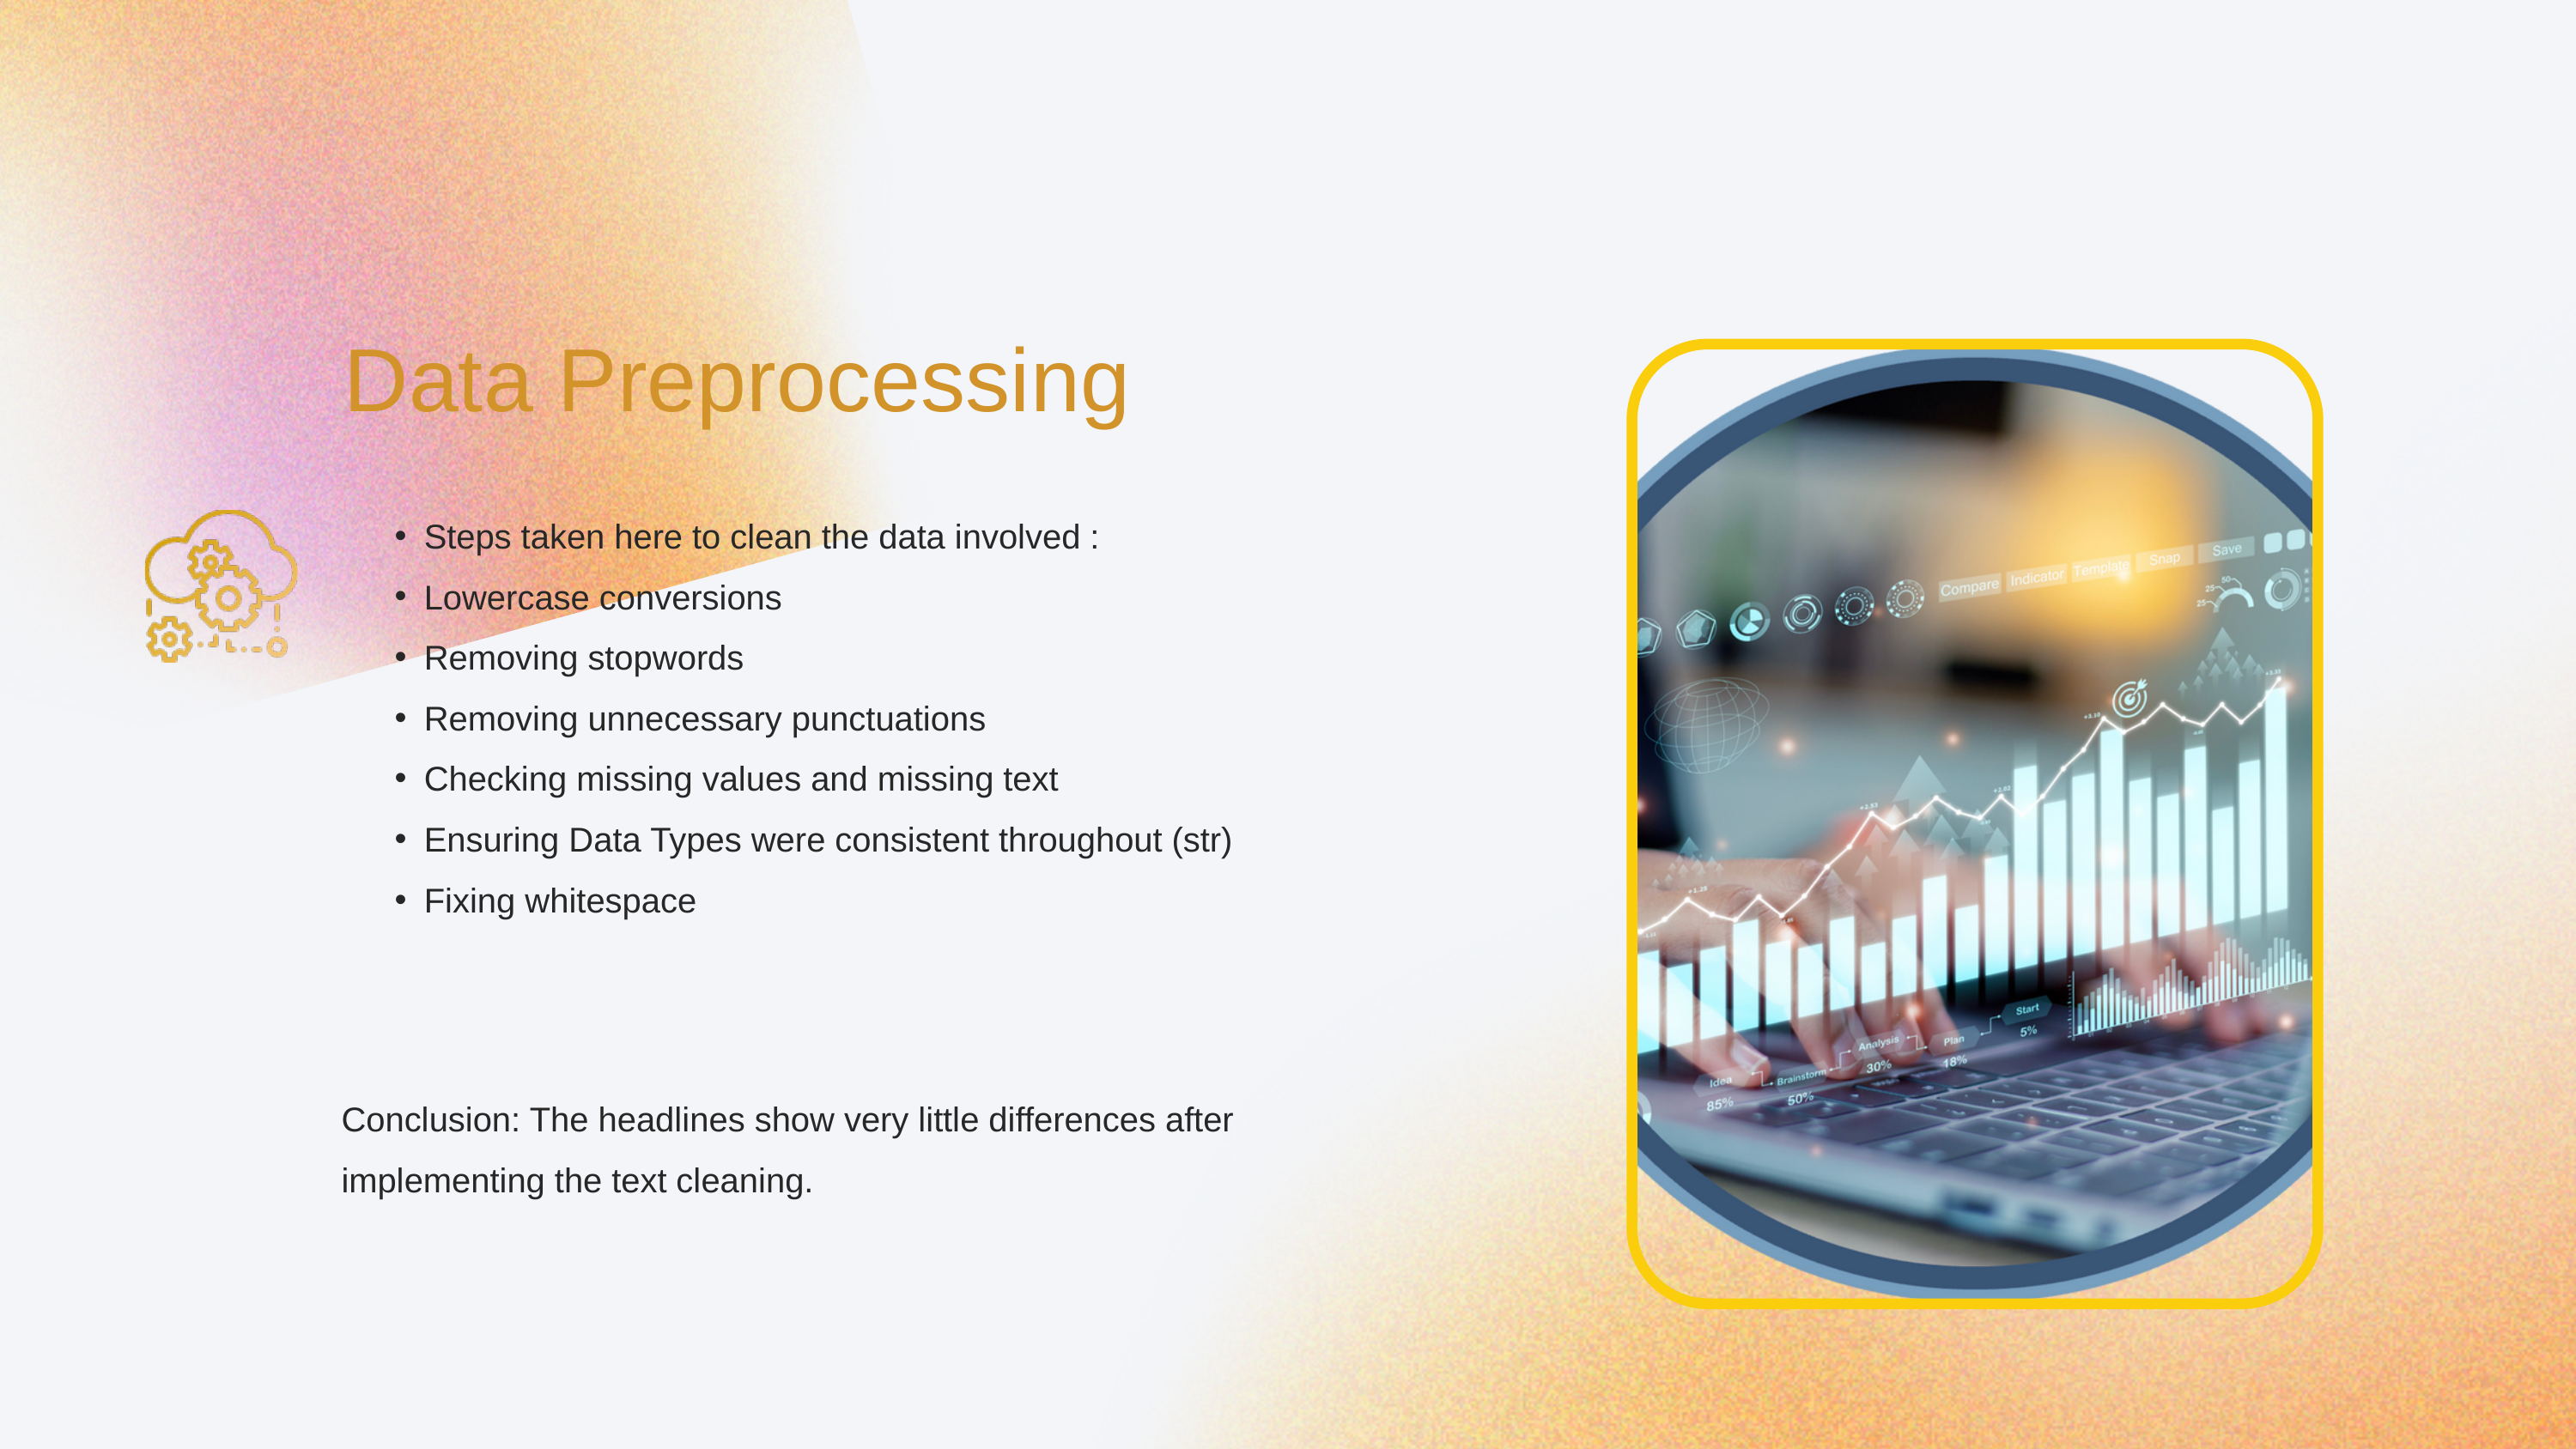

Data Preprocessing

Steps taken here to clean the data involved :
Lowercase conversions
Removing stopwords
Removing unnecessary punctuations
Checking missing values and missing text
Ensuring Data Types were consistent throughout (str)
Fixing whitespace

Conclusion: The headlines show very little differences after implementing the text cleaning.